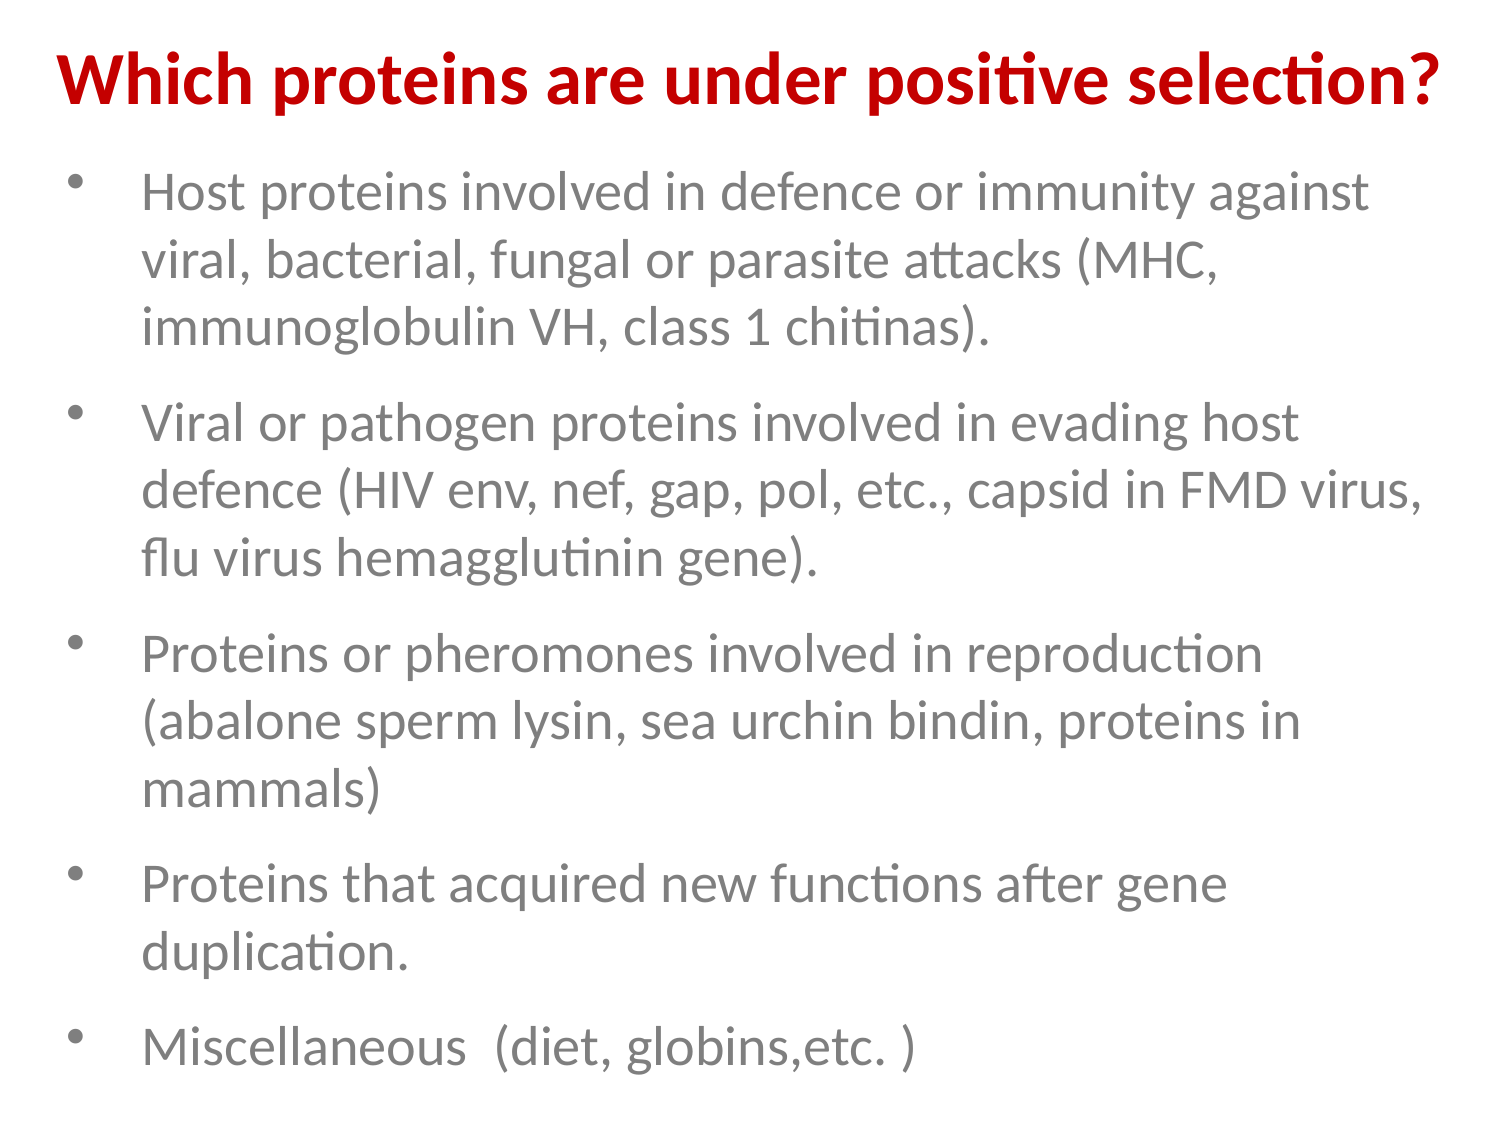

# Which proteins are under positive selection?
Host proteins involved in defence or immunity against viral, bacterial, fungal or parasite attacks (MHC, immunoglobulin VH, class 1 chitinas).
Viral or pathogen proteins involved in evading host defence (HIV env, nef, gap, pol, etc., capsid in FMD virus, flu virus hemagglutinin gene).
Proteins or pheromones involved in reproduction (abalone sperm lysin, sea urchin bindin, proteins in mammals)
Proteins that acquired new functions after gene duplication.
Miscellaneous  (diet, globins,etc. )